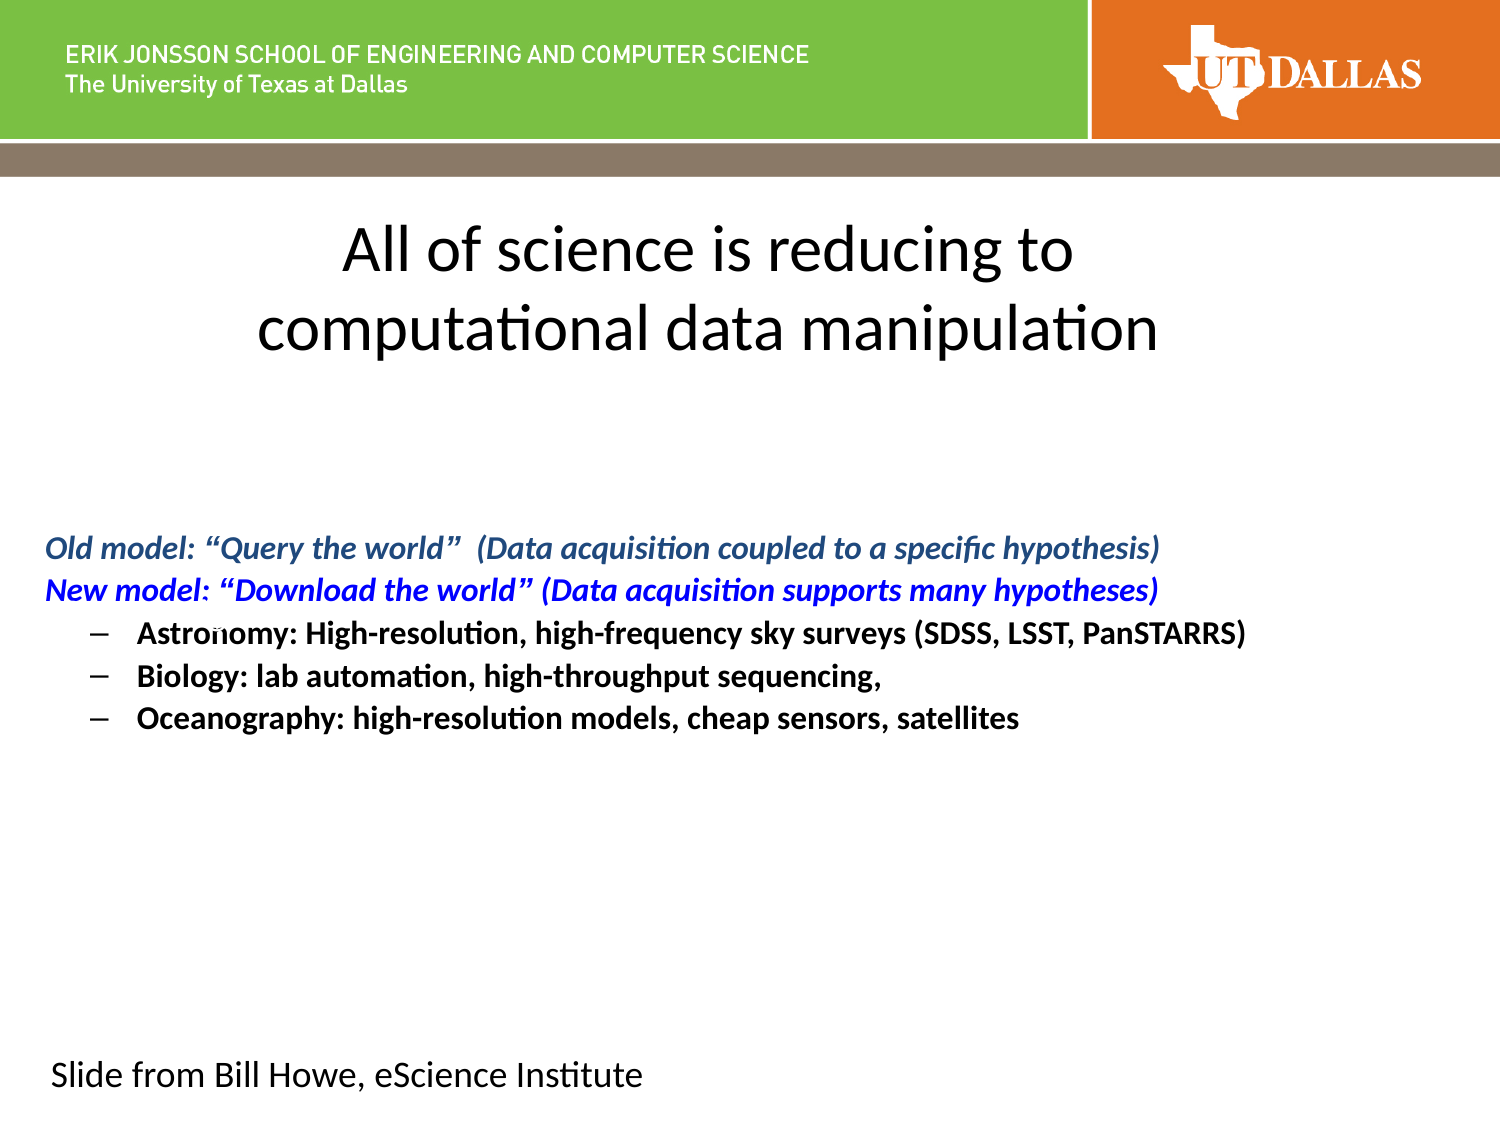

# All of science is reducing to computational data manipulation
    Old model: “Query the world”  (Data acquisition coupled to a specific hypothesis)
    New model: “Download the world” (Data acquisition supports many hypotheses)
Astronomy: High-resolution, high-frequency sky surveys (SDSS, LSST, PanSTARRS)
Biology: lab automation, high-throughput sequencing,
Oceanography: high-resolution models, cheap sensors, satellites
40TB / 2 nights
Slide from Bill Howe, eScience Institute